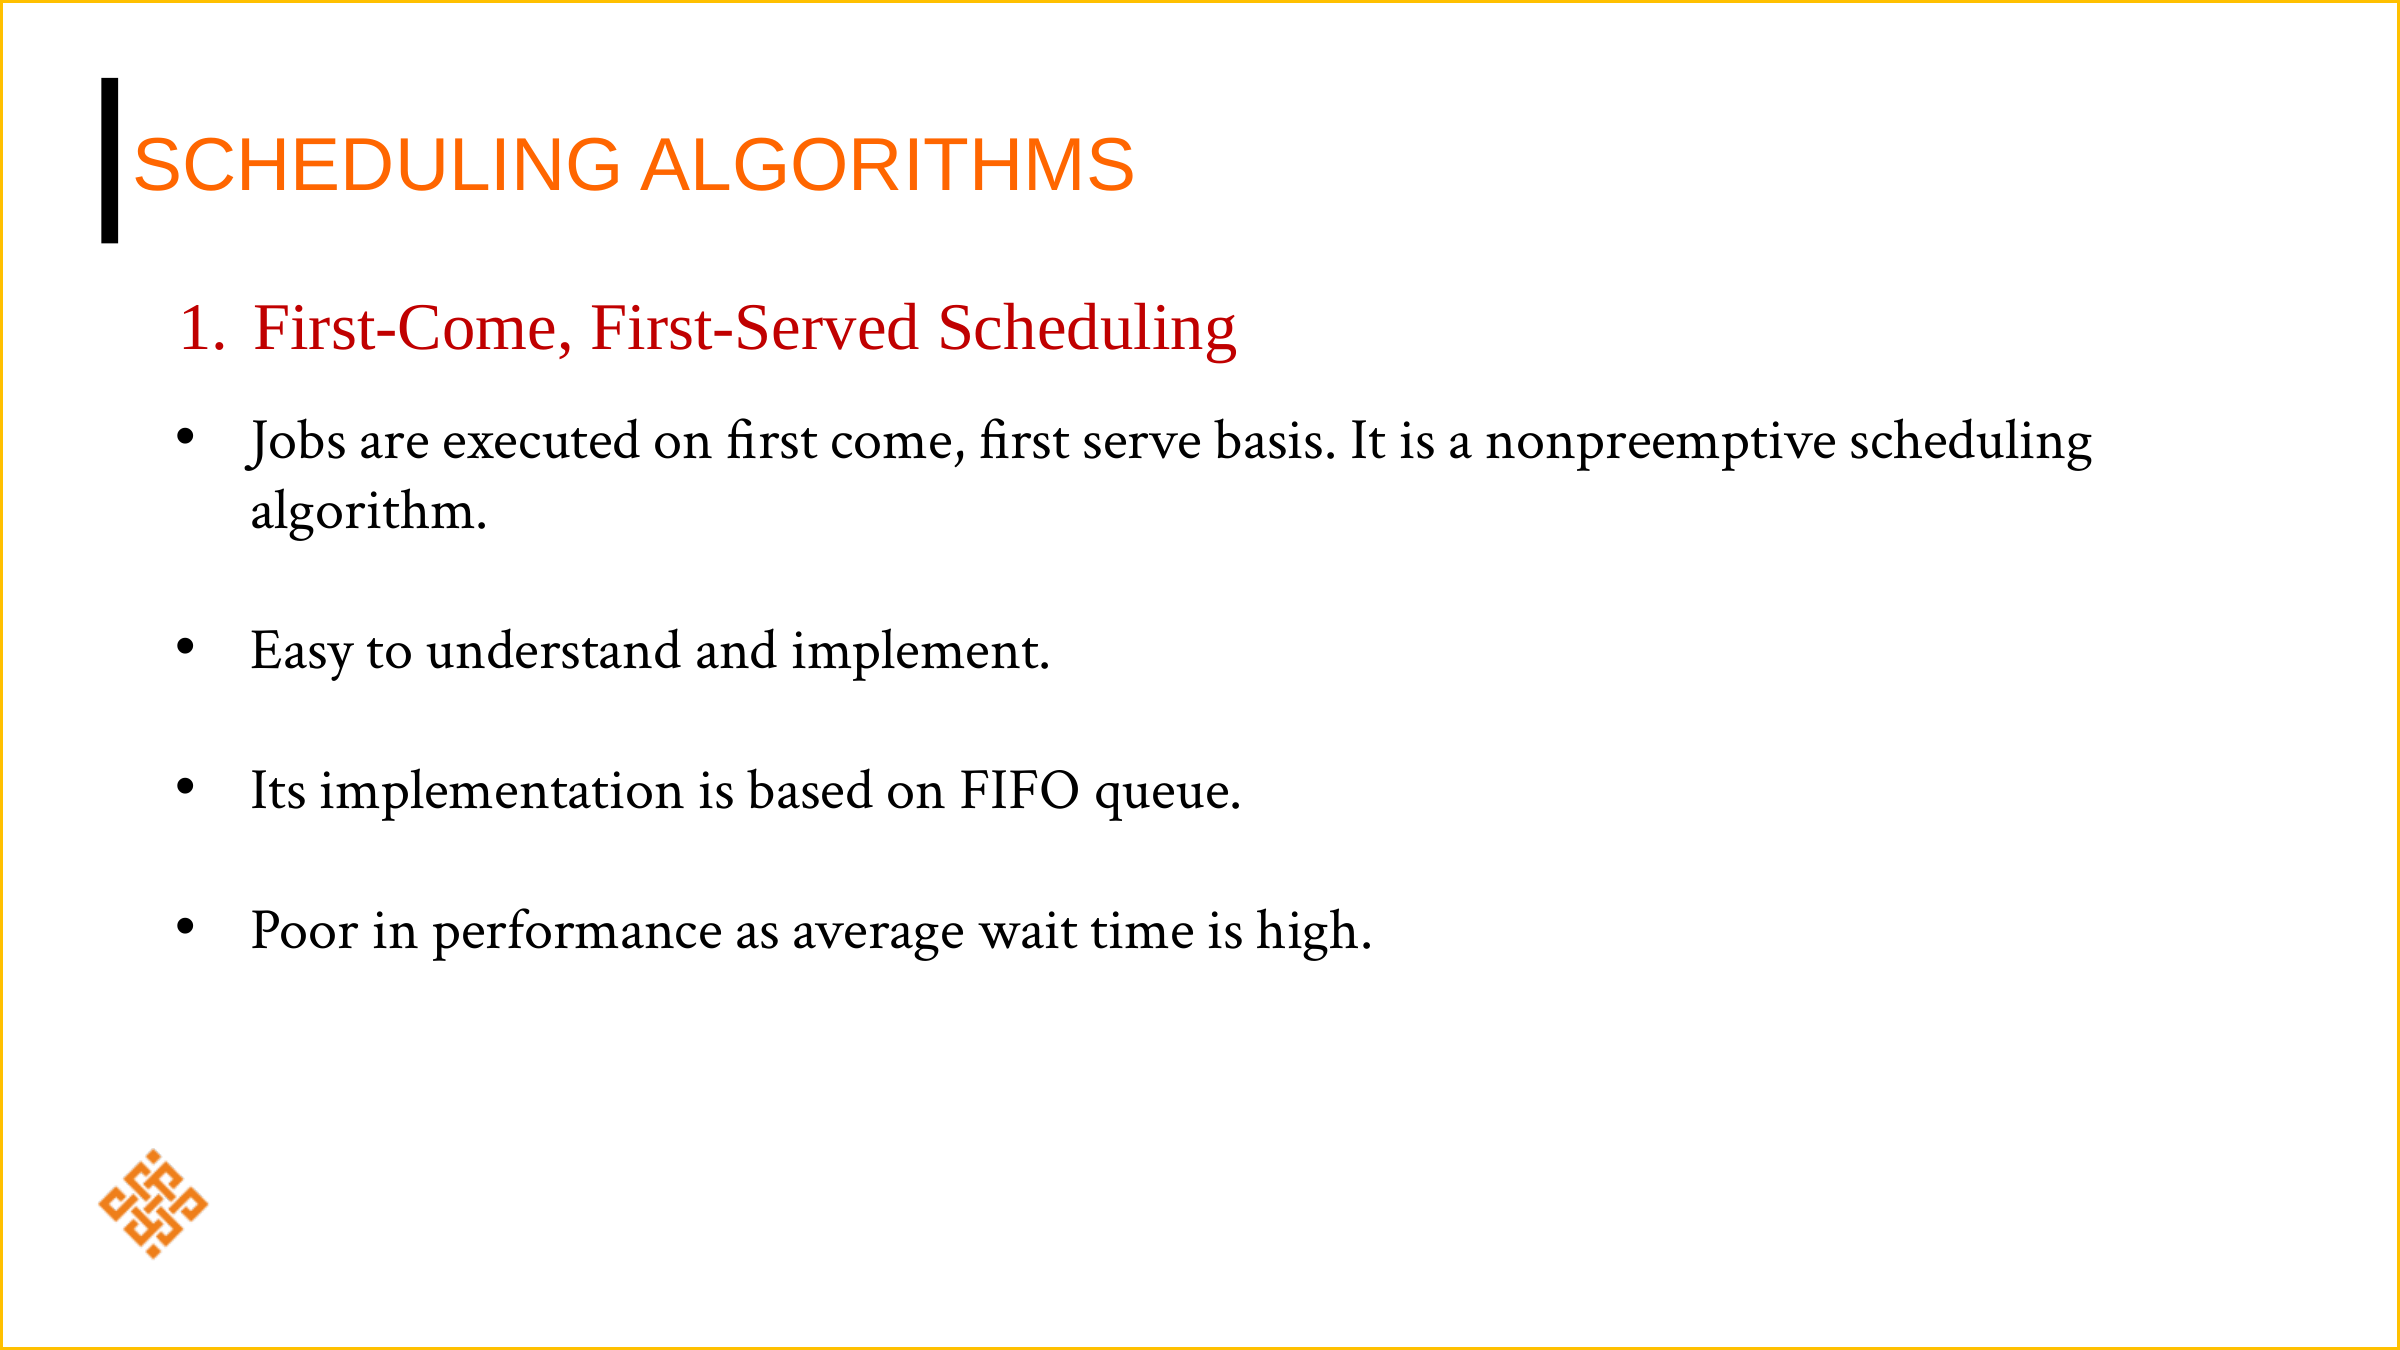

SCHEDULING ALGORITHMS
First-Come, First-Served Scheduling
Jobs are executed on first come, first serve basis. It is a nonpreemptive scheduling algorithm.

Easy to understand and implement.

Its implementation is based on FIFO queue.

Poor in performance as average wait time is high.